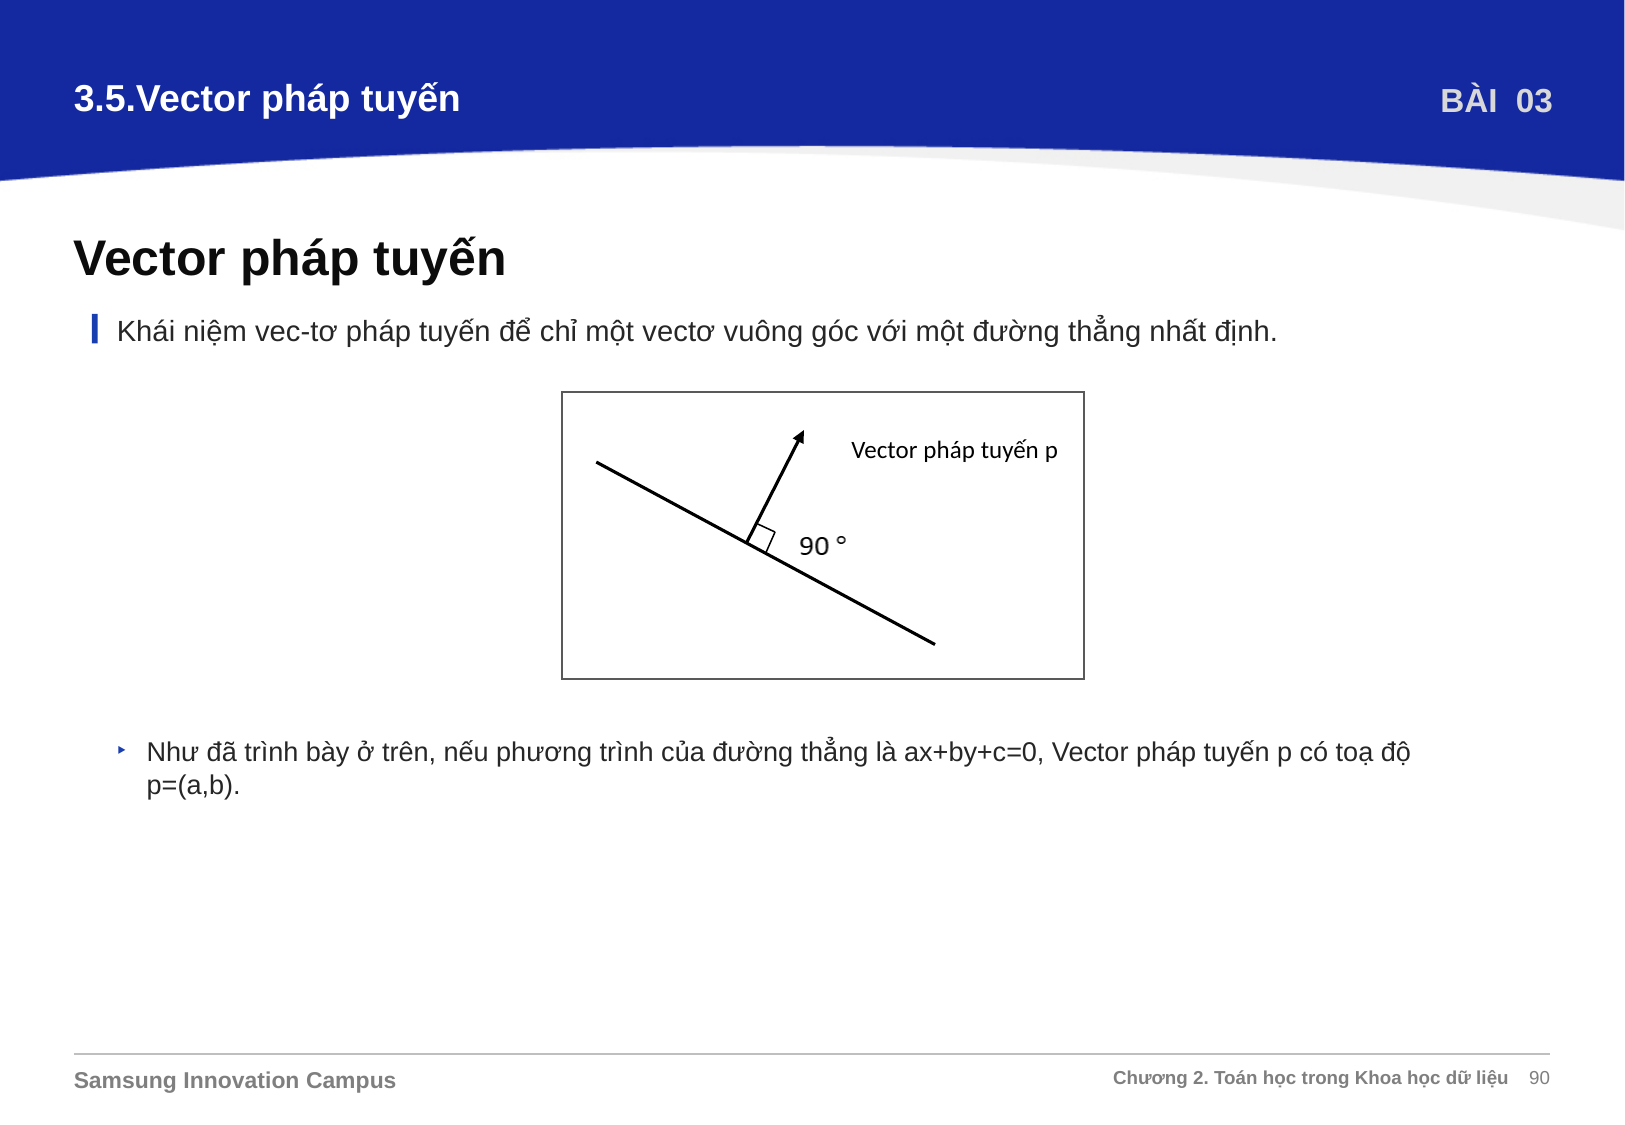

3.5.Vector pháp tuyến
BÀI  03
Vector pháp tuyến
Khái niệm vec-tơ pháp tuyến để chỉ một vectơ vuông góc với một đường thẳng nhất định.

Vector pháp tuyến p

Như đã trình bày ở trên, nếu phương trình của đường thẳng là ax+by+c=0, Vector pháp tuyến p có toạ độ p=(a,b).